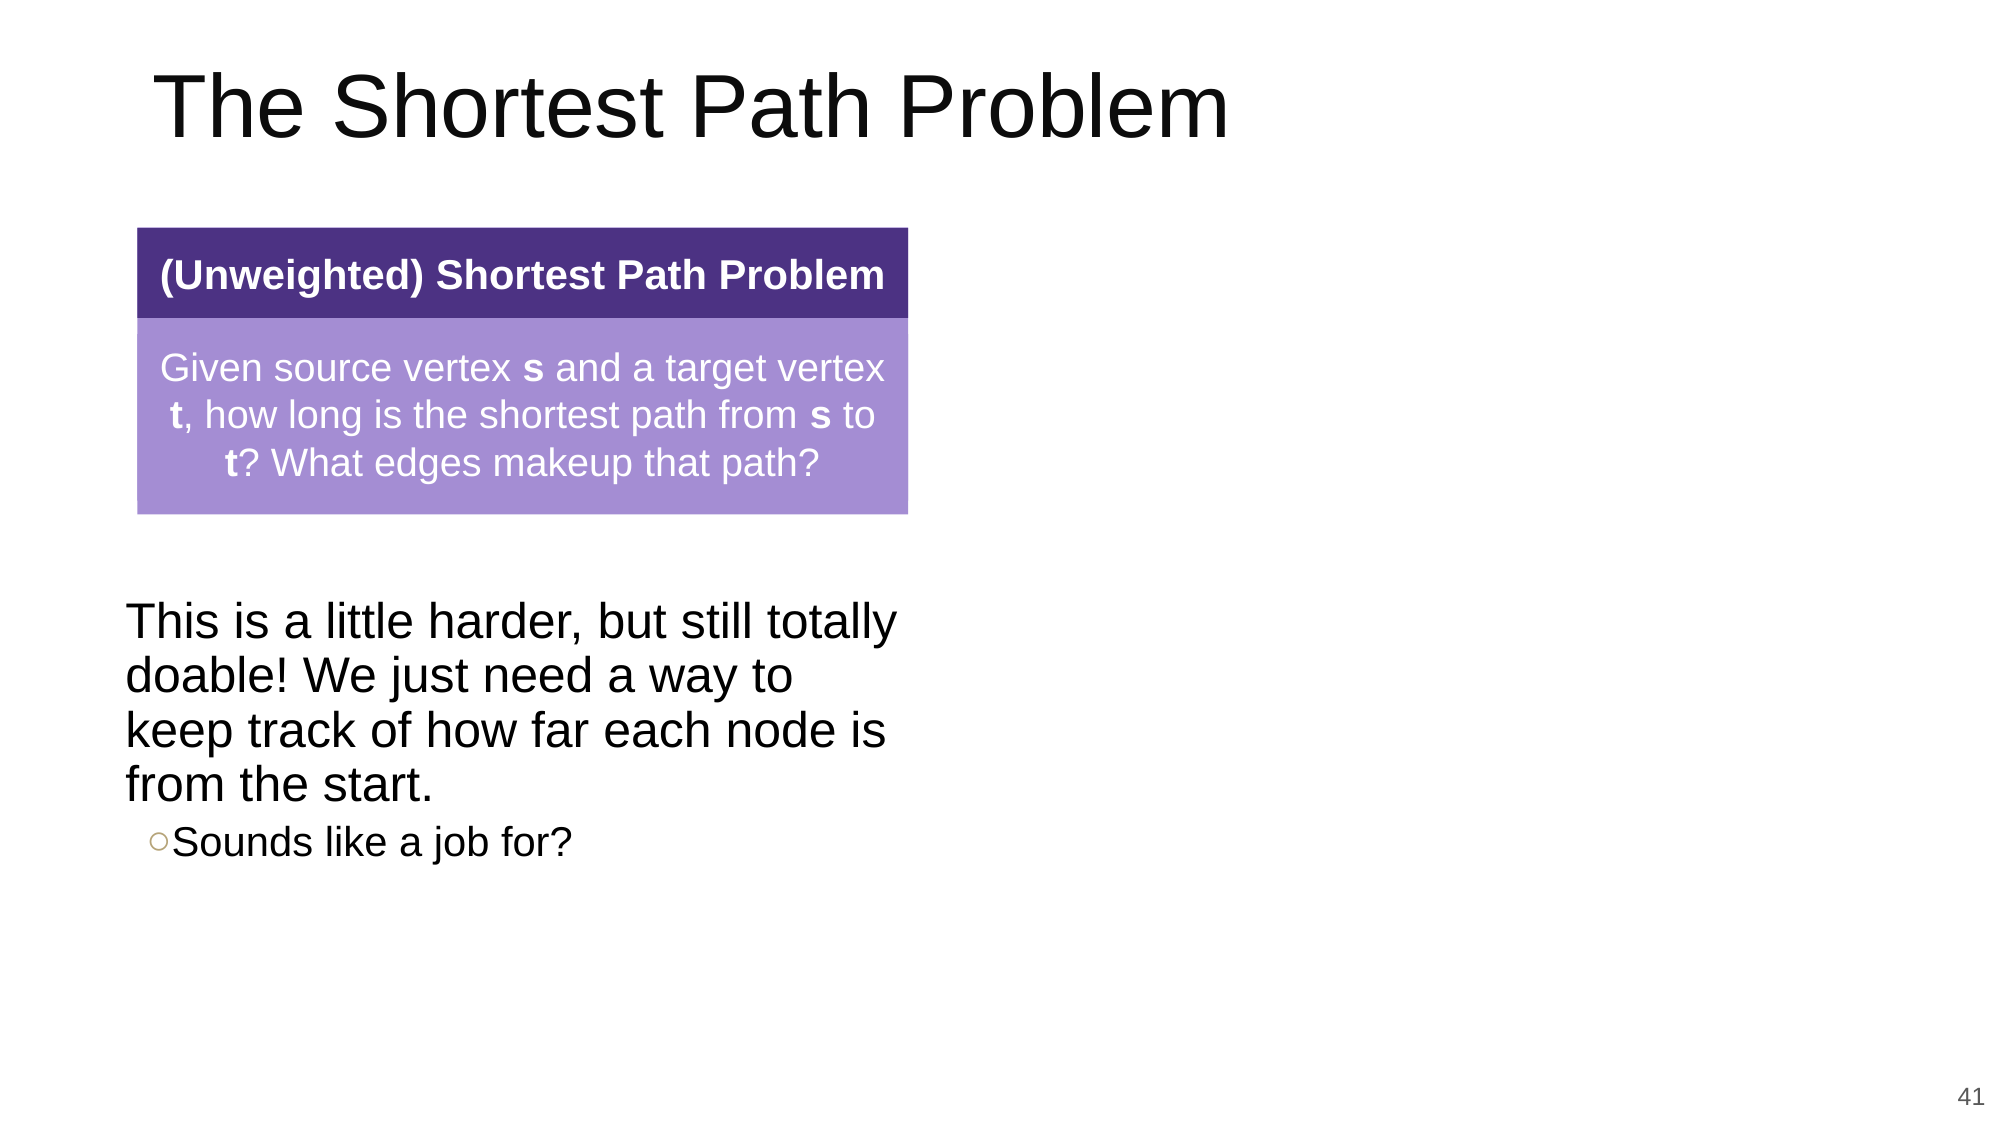

# The Shortest Path Problem

(Unweighted) Shortest Path Problem
Given source vertex s and a target vertex t, how long is the shortest path from s to t? What edges makeup that path?
This is a little harder, but still totally doable! We just need a way to keep track of how far each node is from the start.
Sounds like a job for?